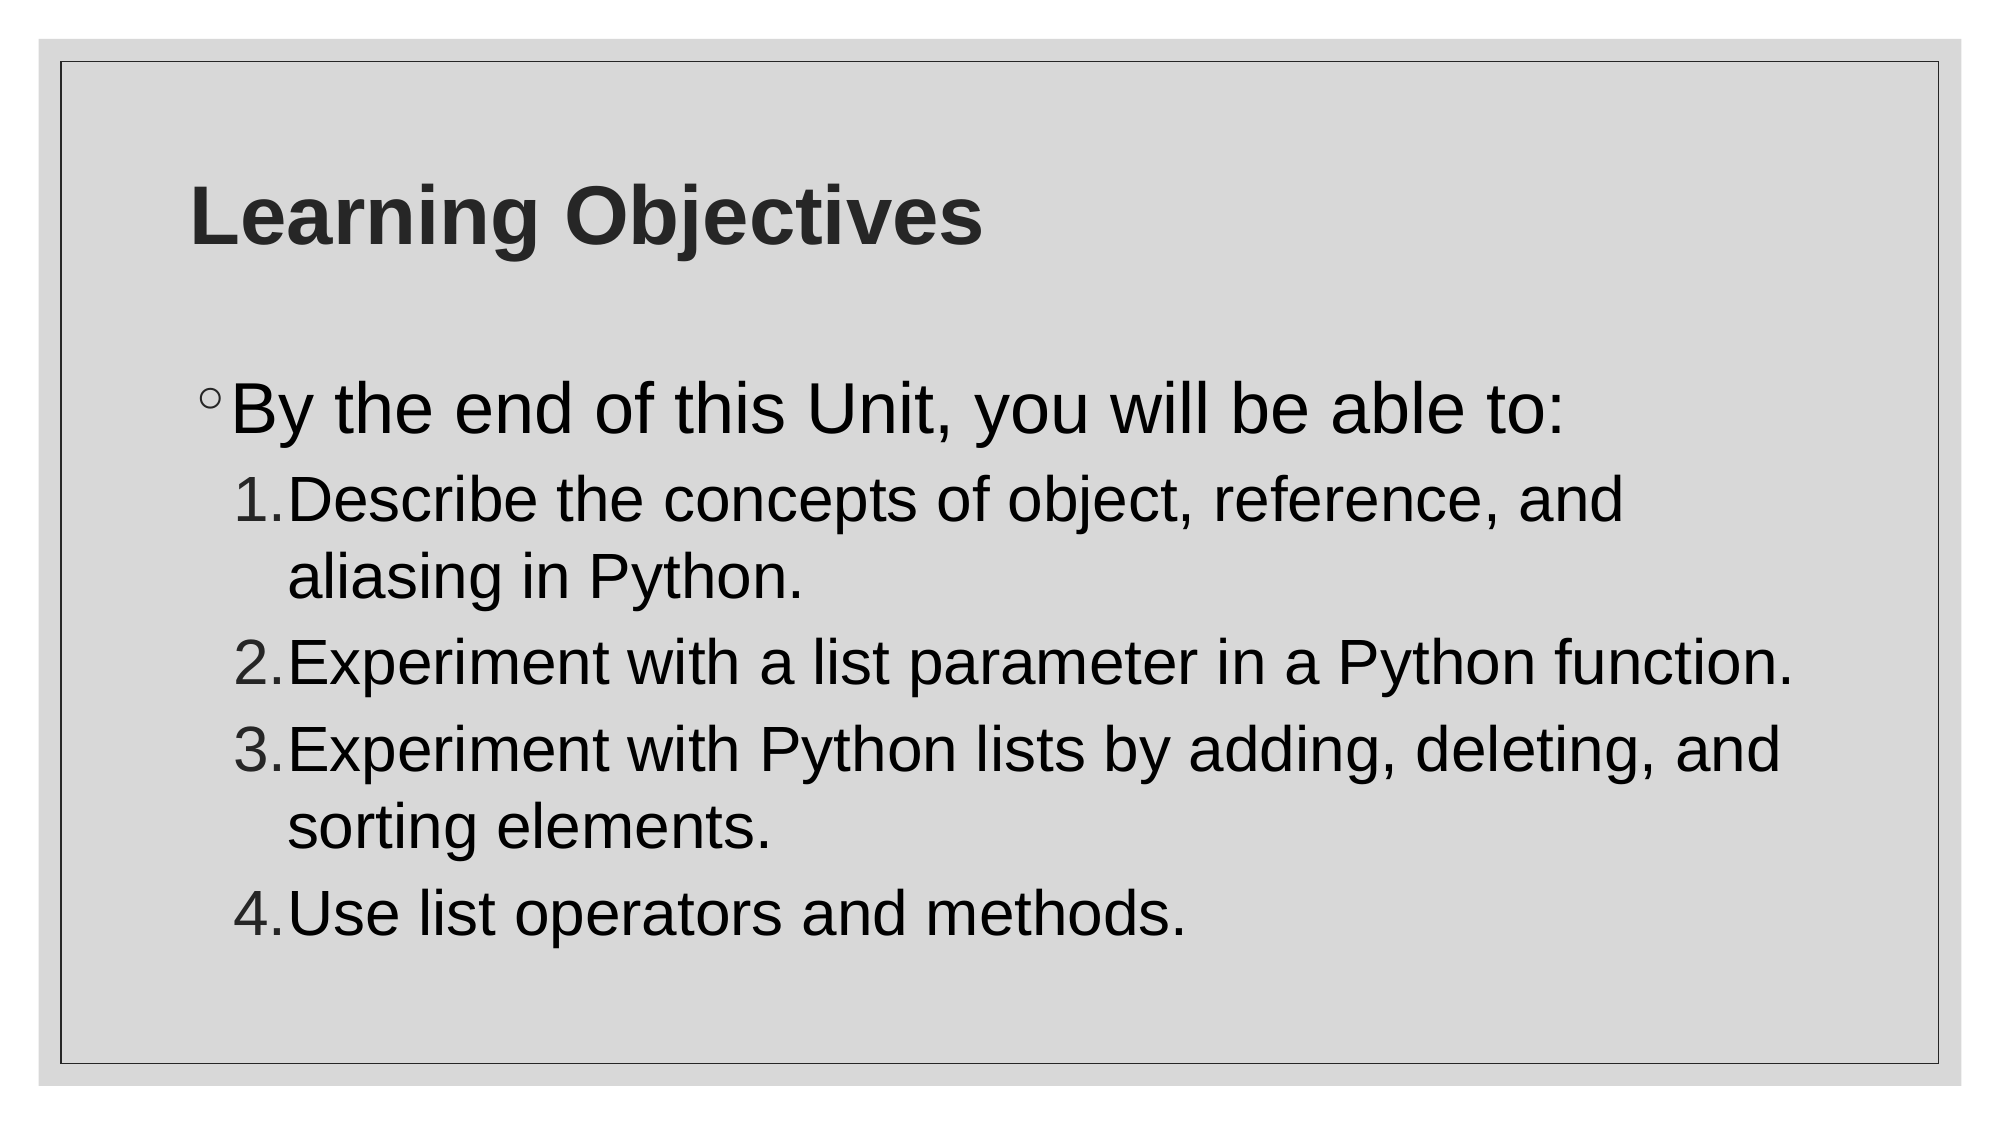

# Learning Objectives
By the end of this Unit, you will be able to:
Describe the concepts of object, reference, and aliasing in Python.
Experiment with a list parameter in a Python function.
Experiment with Python lists by adding, deleting, and sorting elements.
Use list operators and methods.